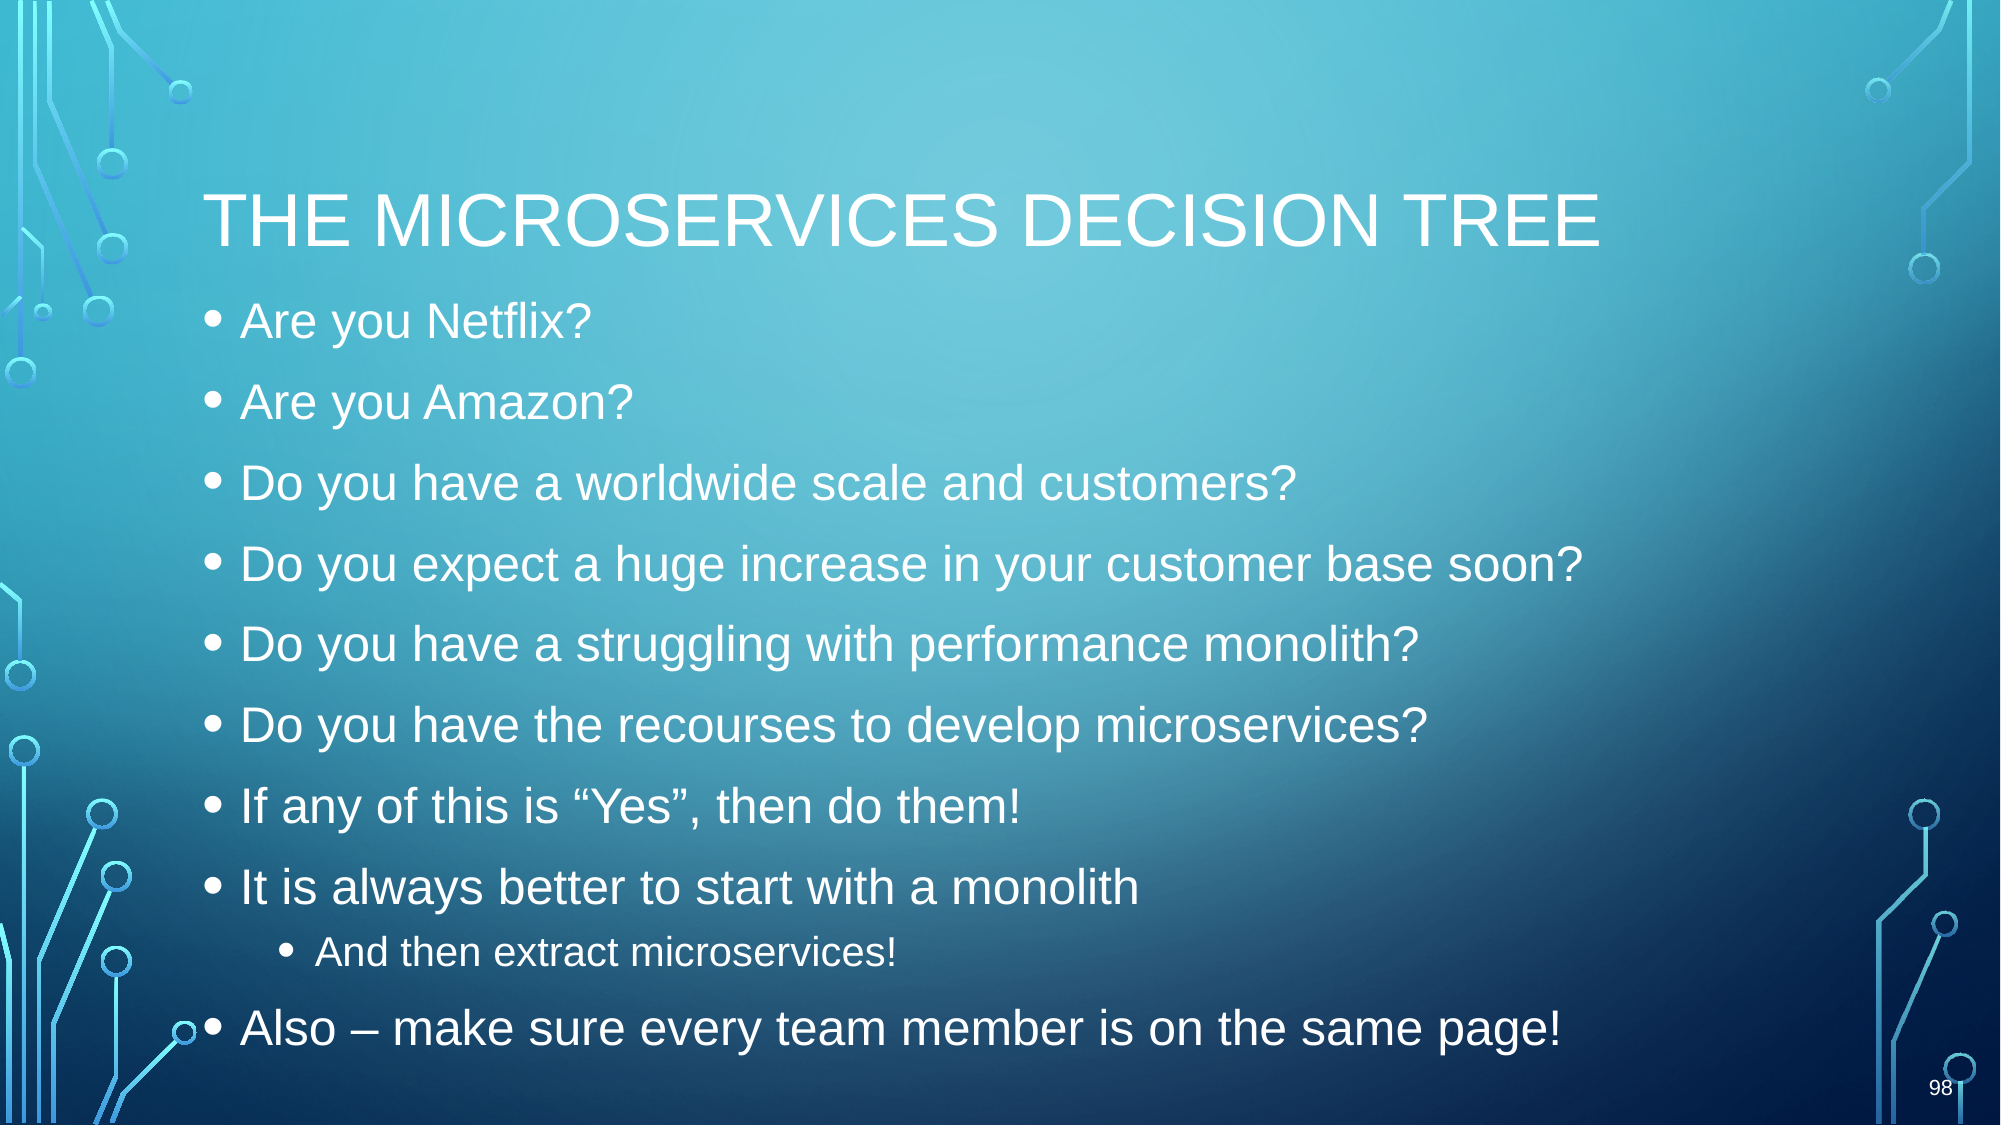

# The microservices Decision Tree
Are you Netflix?
Are you Amazon?
Do you have a worldwide scale and customers?
Do you expect a huge increase in your customer base soon?
Do you have a struggling with performance monolith?
Do you have the recourses to develop microservices?
If any of this is “Yes”, then do them!
It is always better to start with a monolith
And then extract microservices!
Also – make sure every team member is on the same page!
98